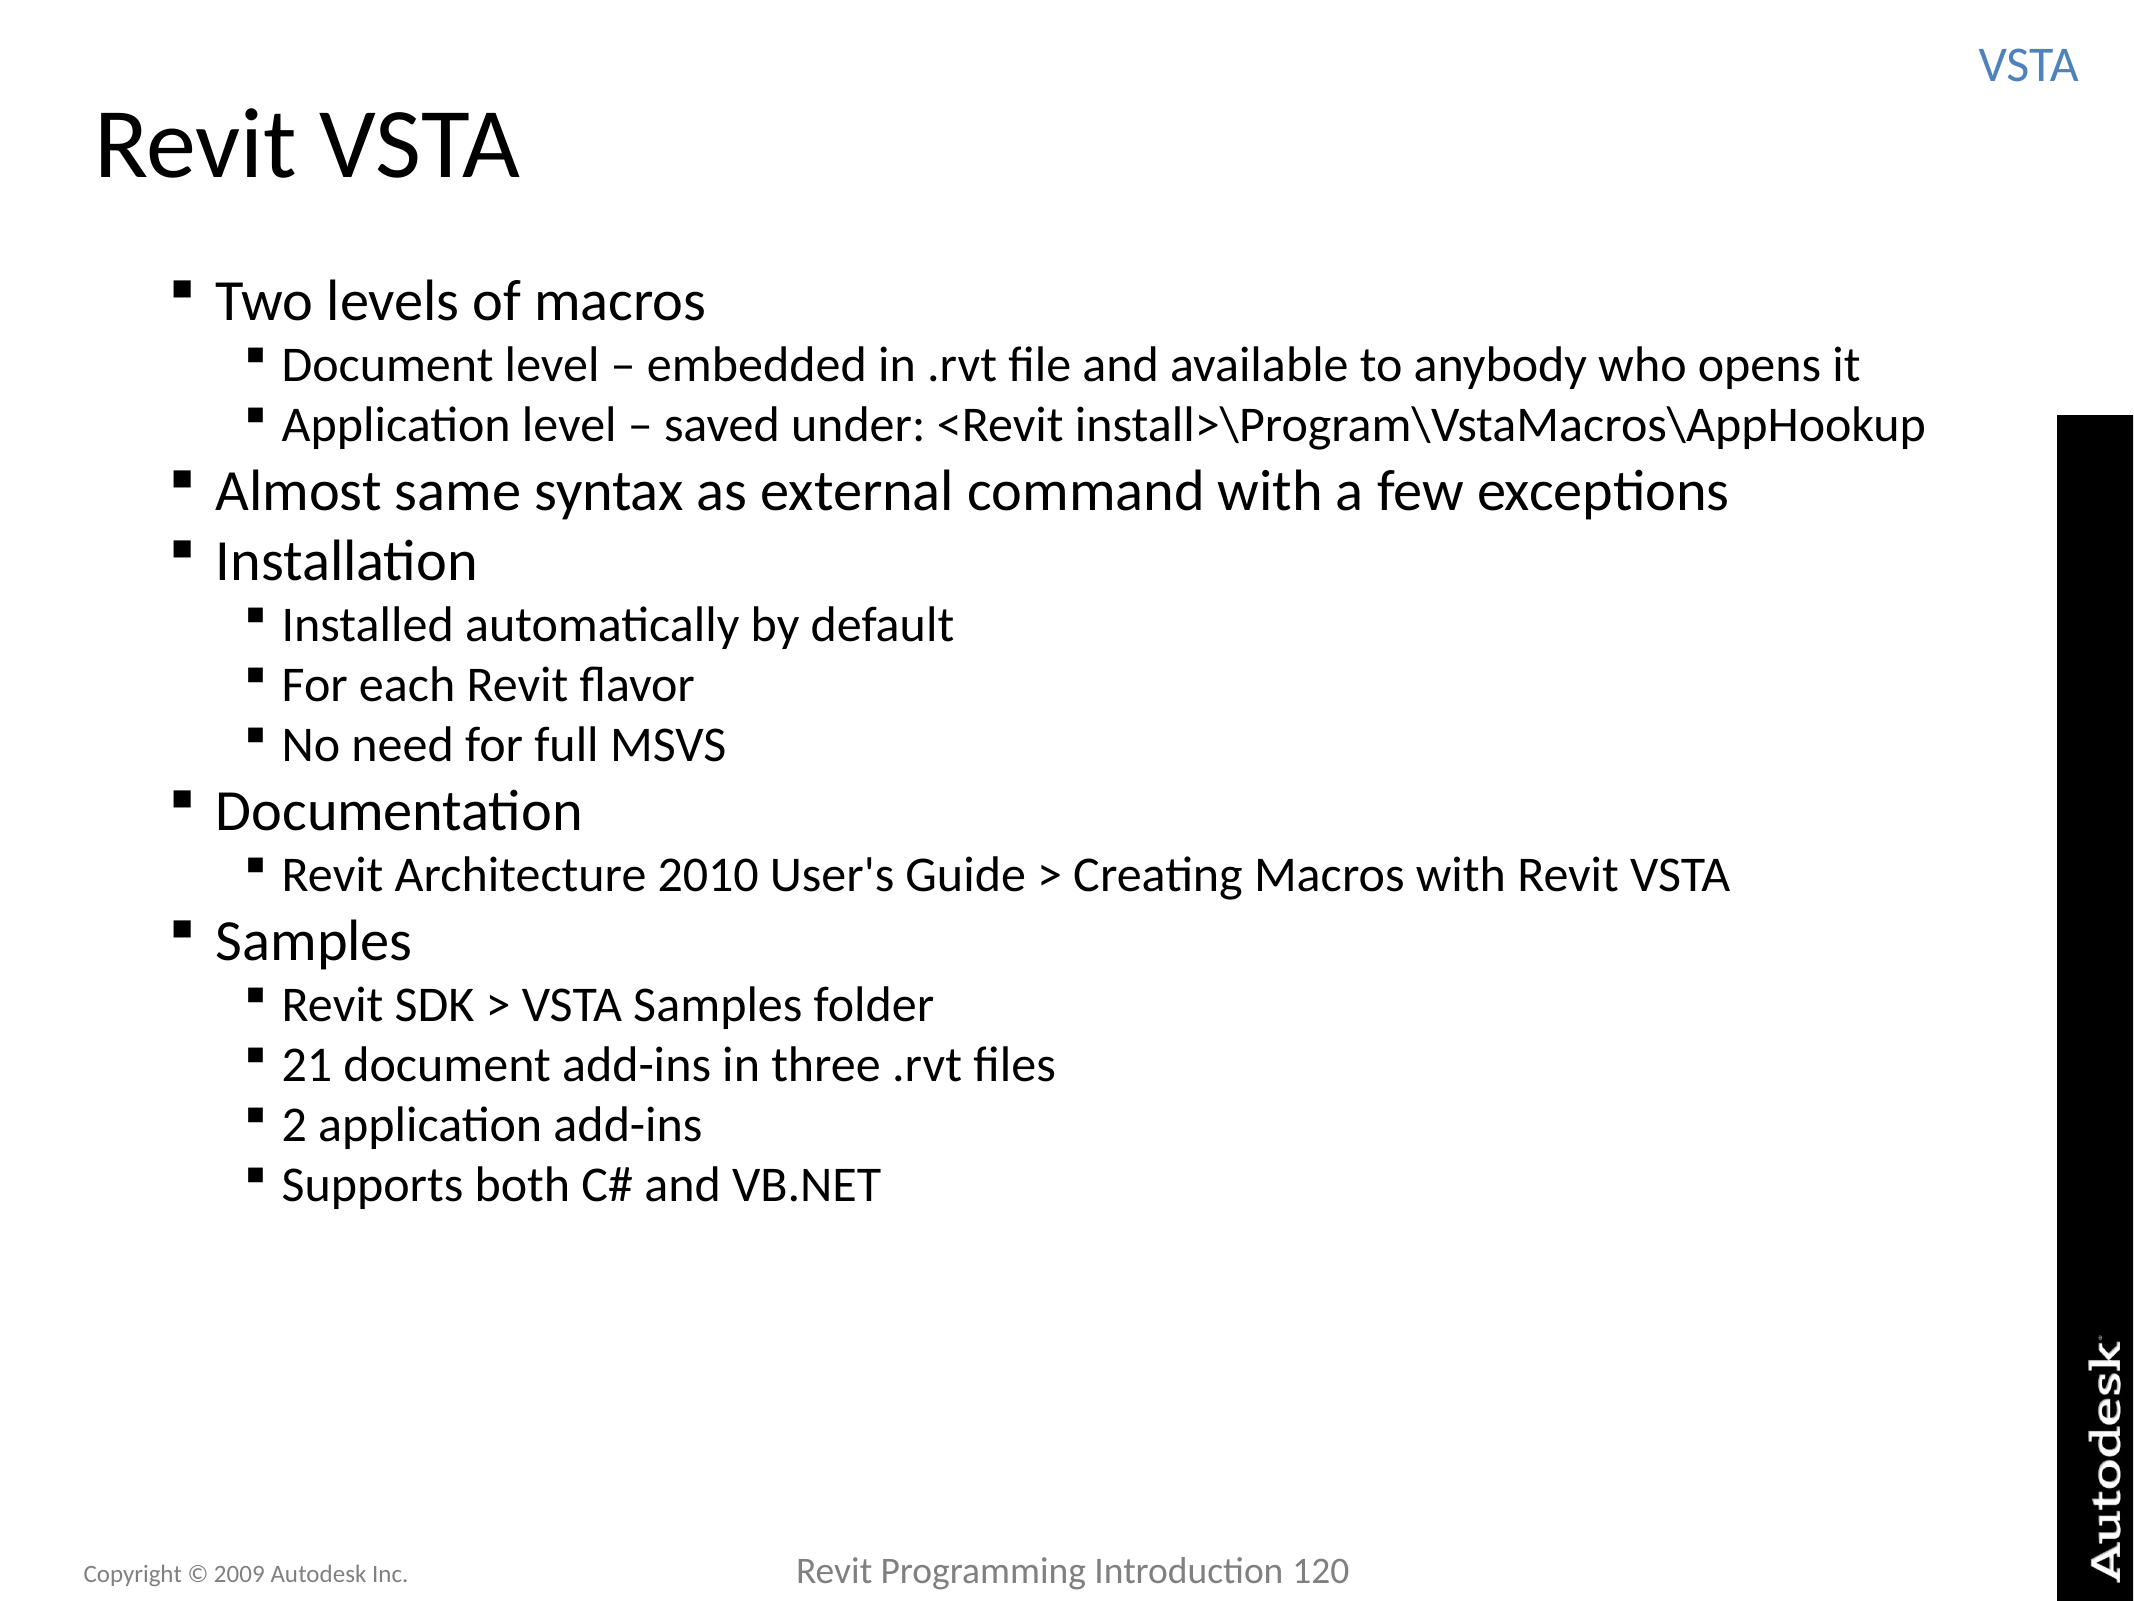

VSTA
# Revit VSTA
Two levels of macros
Document level – embedded in .rvt file and available to anybody who opens it
Application level – saved under: <Revit install>\Program\VstaMacros\AppHookup
Almost same syntax as external command with a few exceptions
Installation
Installed automatically by default
For each Revit flavor
No need for full MSVS
Documentation
Revit Architecture 2010 User's Guide > Creating Macros with Revit VSTA
Samples
Revit SDK > VSTA Samples folder
21 document add-ins in three .rvt files
2 application add-ins
Supports both C# and VB.NET